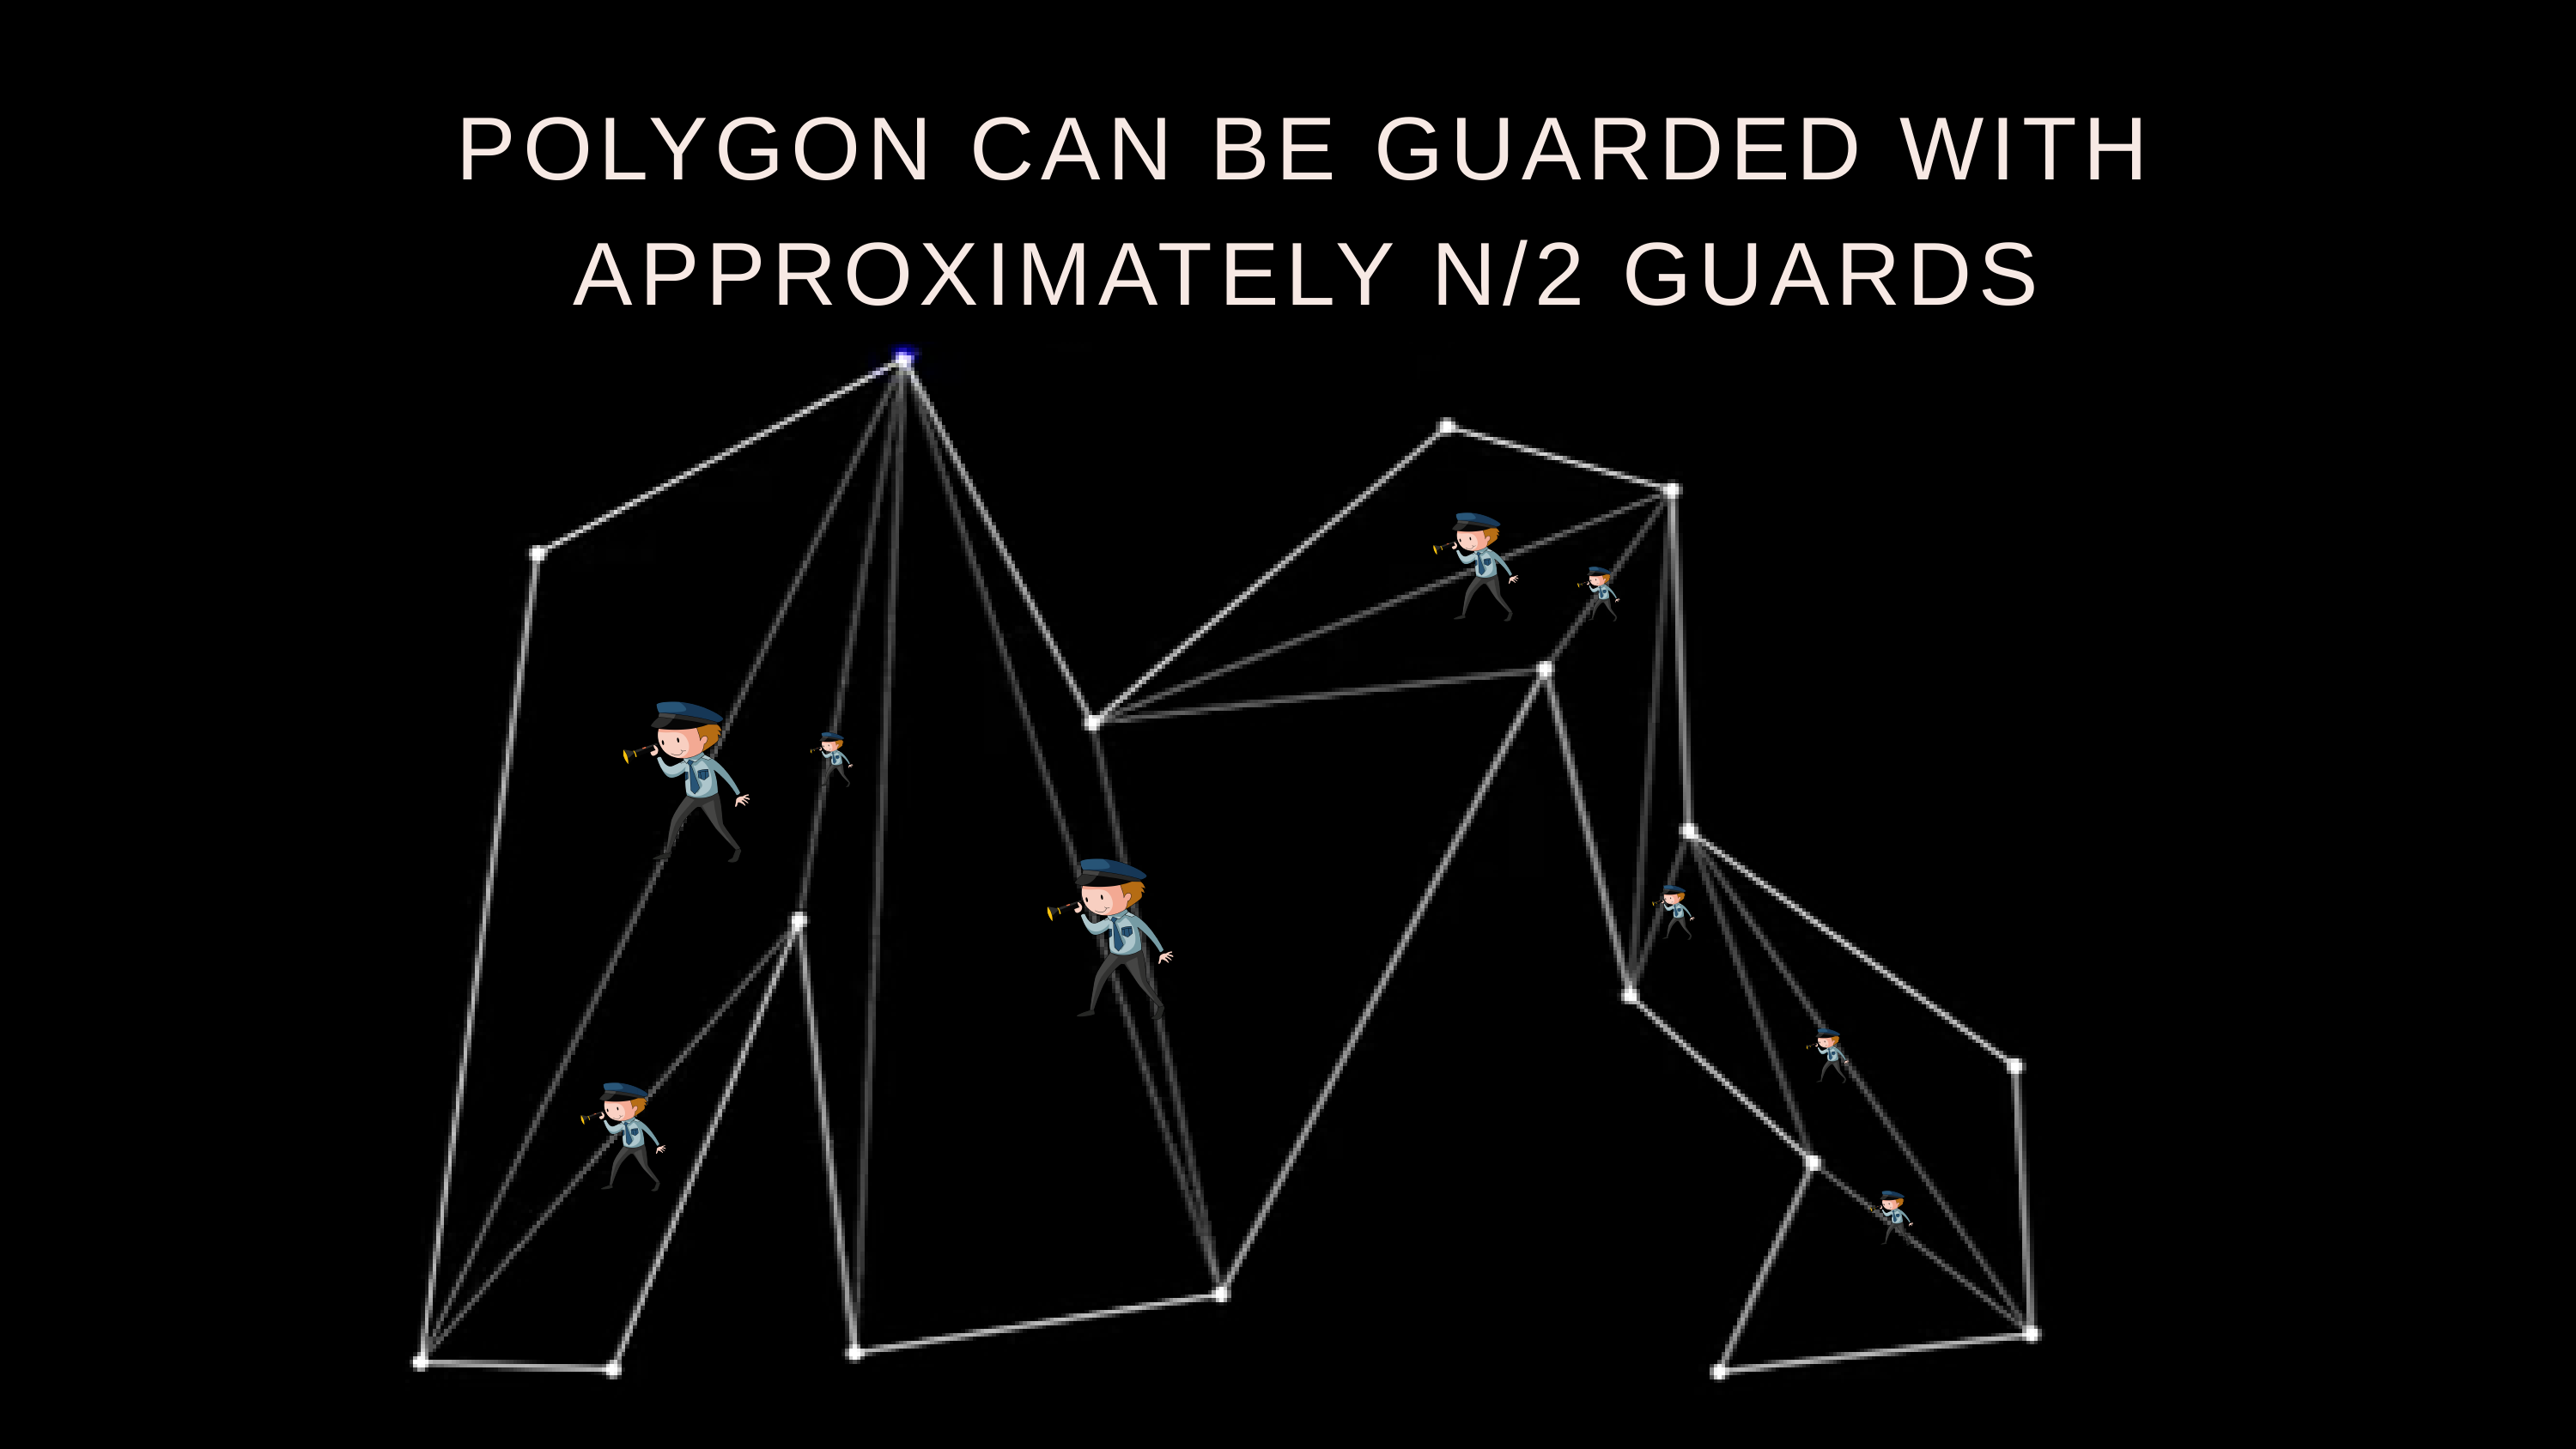

POLYGON CAN BE GUARDED WITH APPROXIMATELY N/2 GUARDS